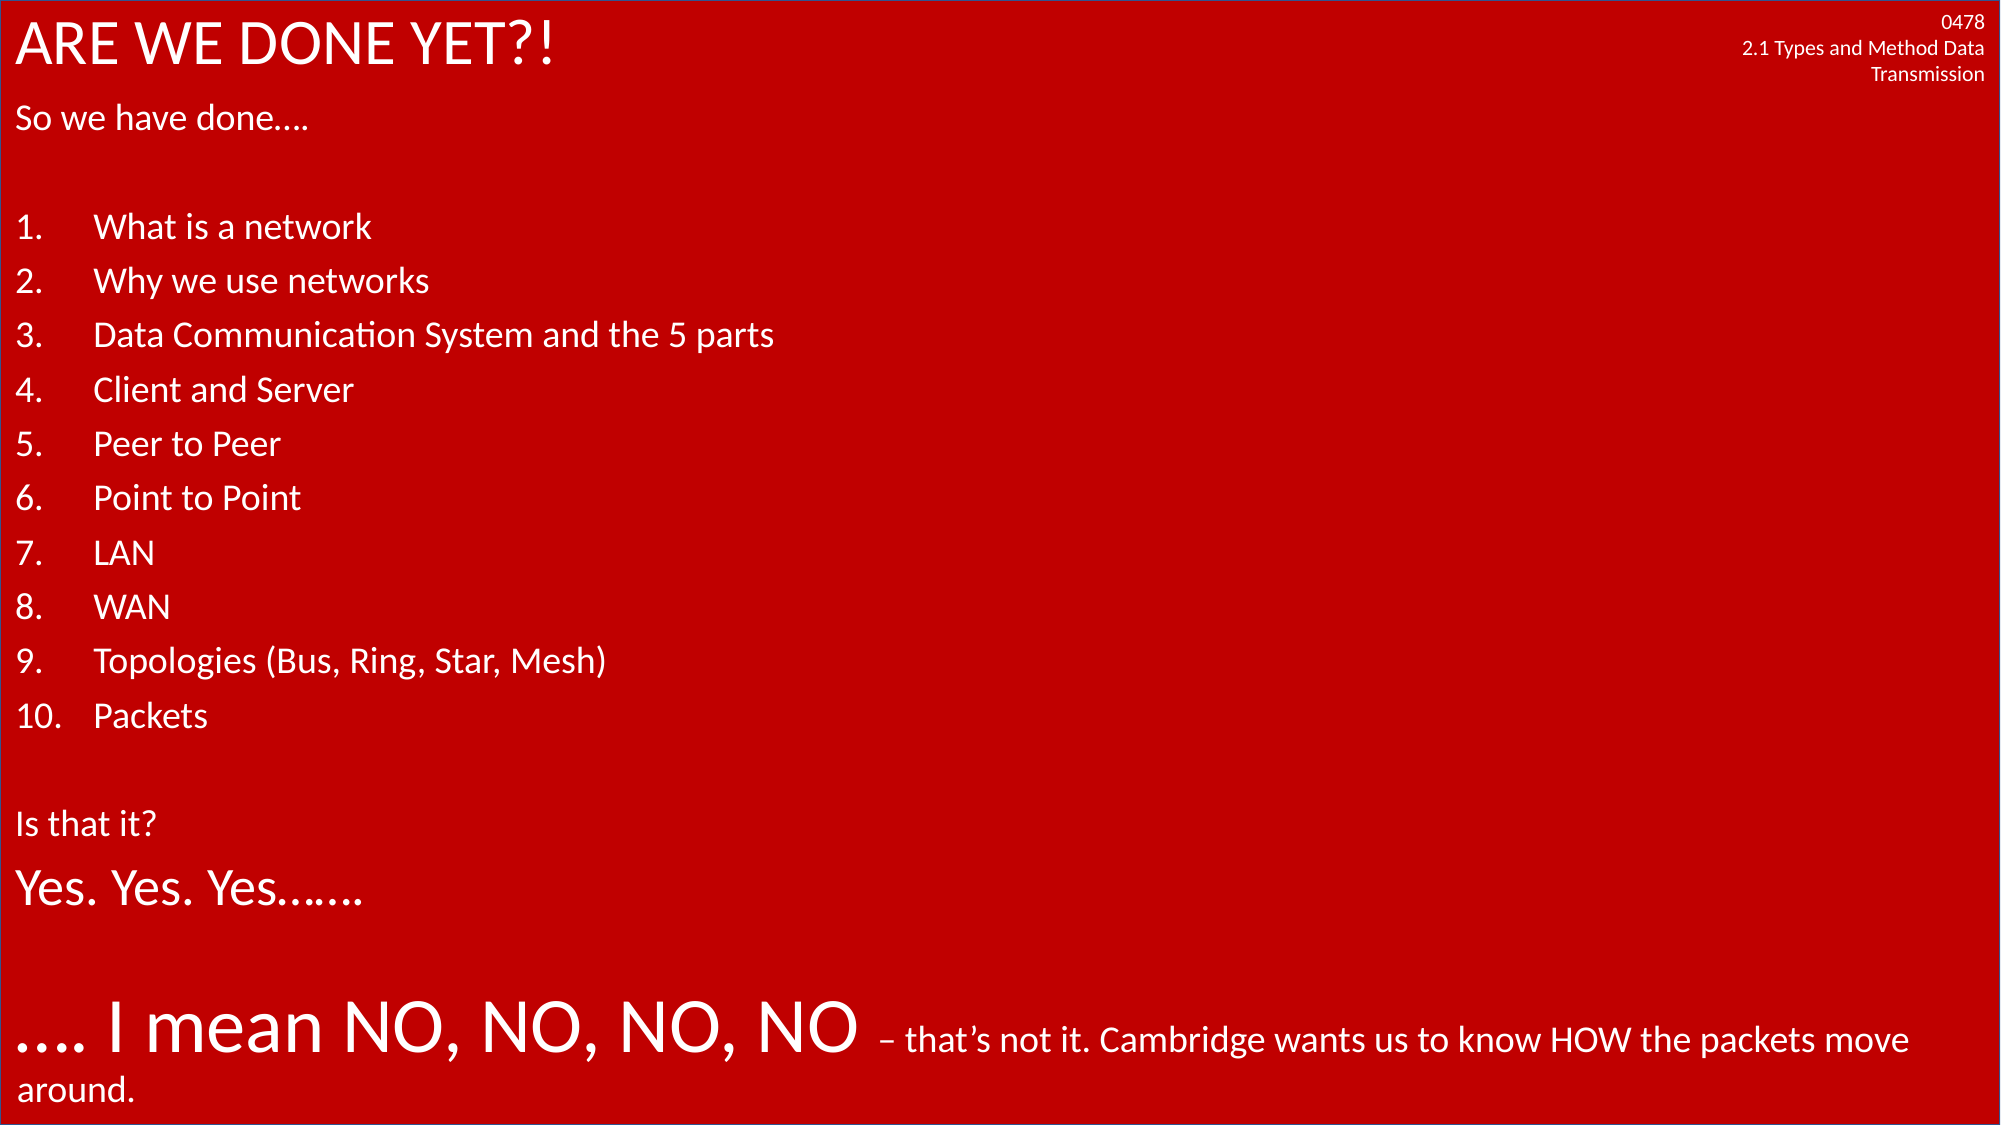

# ARE WE DONE YET?!
So we have done….

What is a network
Why we use networks
Data Communication System and the 5 parts
Client and Server
Peer to Peer
Point to Point
LAN
WAN
Topologies (Bus, Ring, Star, Mesh)
Packets

Is that it?
Yes. Yes. Yes…….

…. I mean NO, NO, NO, NO – that’s not it. Cambridge wants us to know HOW the packets move around.